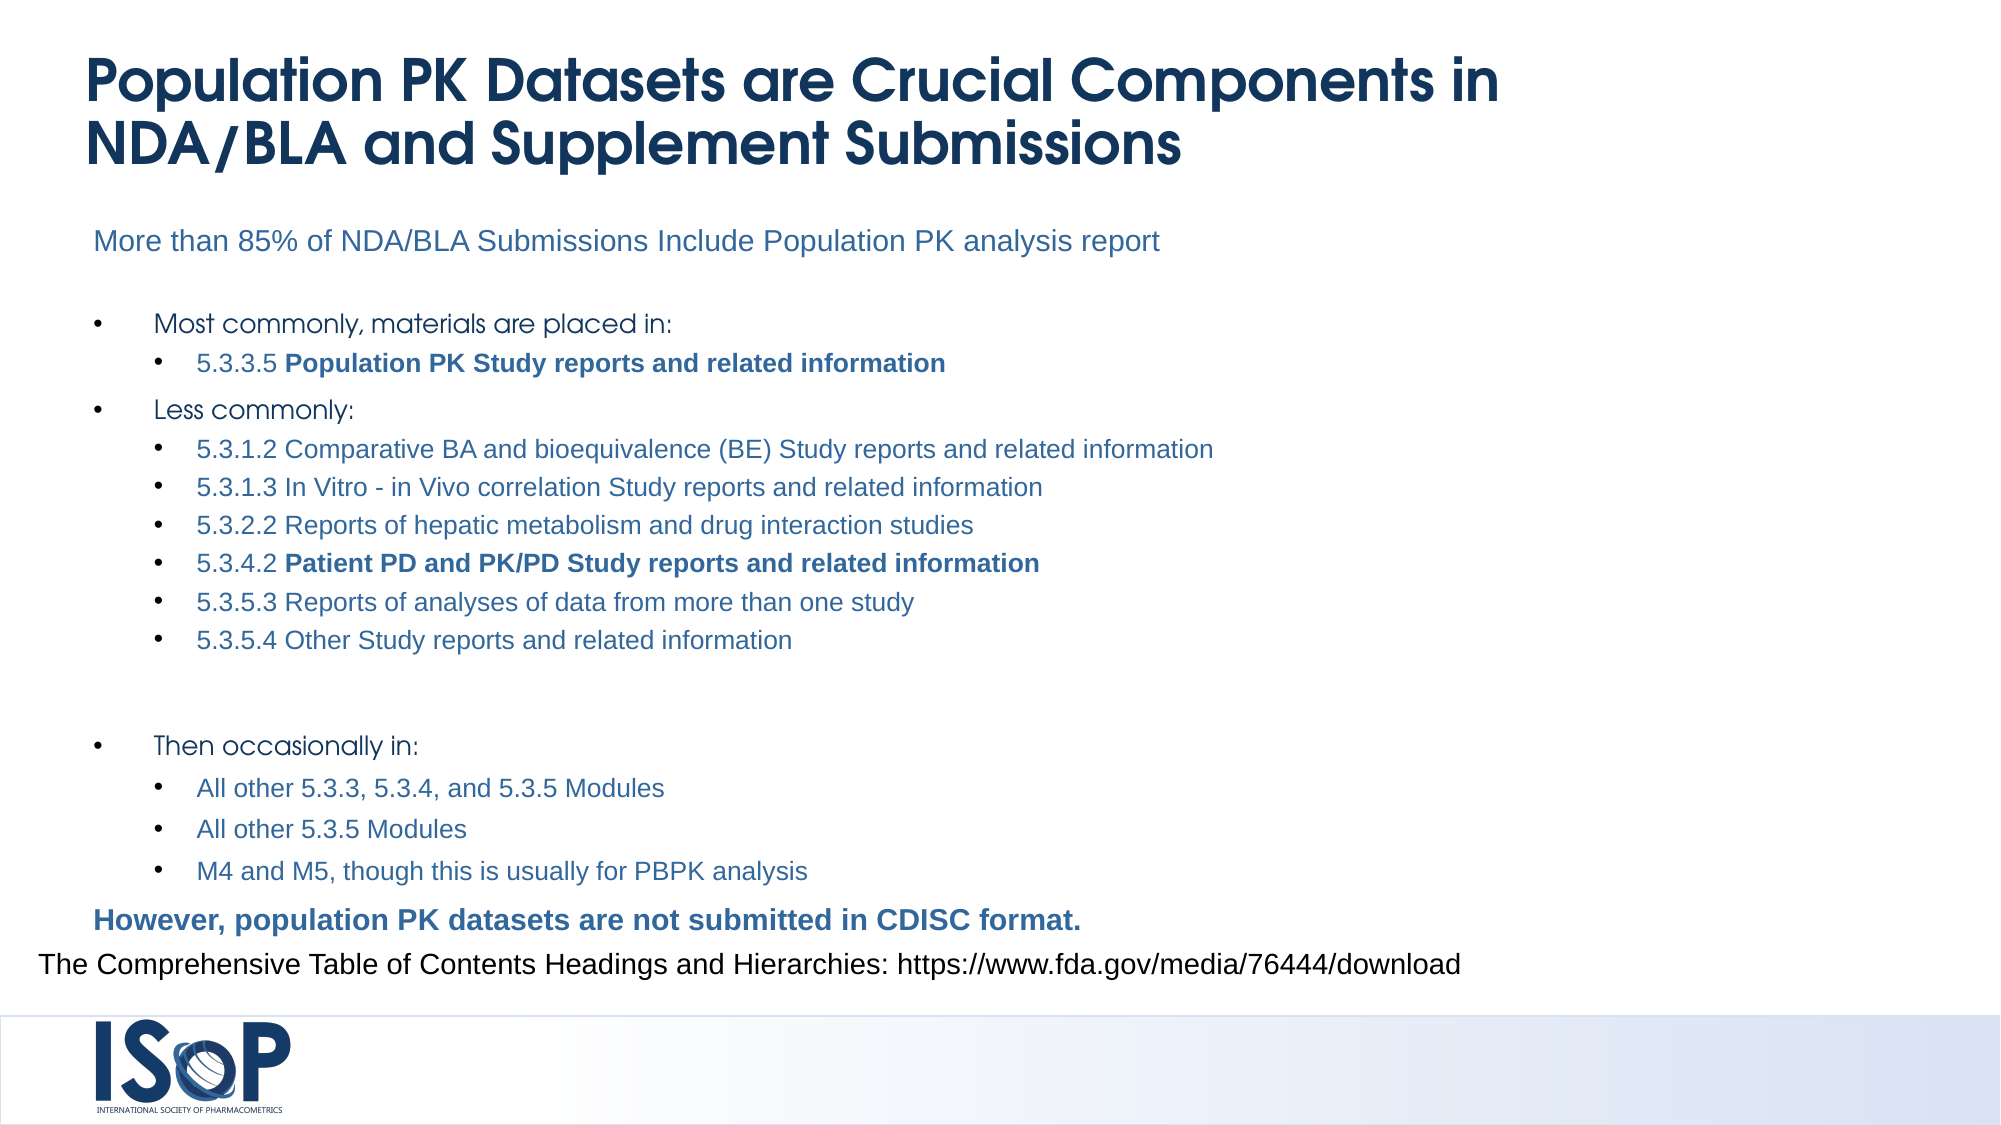

# Population PK Datasets are Crucial Components in NDA/BLA and Supplement Submissions
More than 85% of NDA/BLA Submissions Include Population PK analysis report

Most commonly, materials are placed in:
5.3.3.5 Population PK Study reports and related information
Less commonly:
5.3.1.2 Comparative BA and bioequivalence (BE) Study reports and related information
5.3.1.3 In Vitro - in Vivo correlation Study reports and related information
5.3.2.2 Reports of hepatic metabolism and drug interaction studies
5.3.4.2 Patient PD and PK/PD Study reports and related information
5.3.5.3 Reports of analyses of data from more than one study
5.3.5.4 Other Study reports and related information

Then occasionally in:
All other 5.3.3, 5.3.4, and 5.3.5 Modules
All other 5.3.5 Modules
M4 and M5, though this is usually for PBPK analysis
However, population PK datasets are not submitted in CDISC format.

The Comprehensive Table of Contents Headings and Hierarchies: https://www.fda.gov/media/76444/download